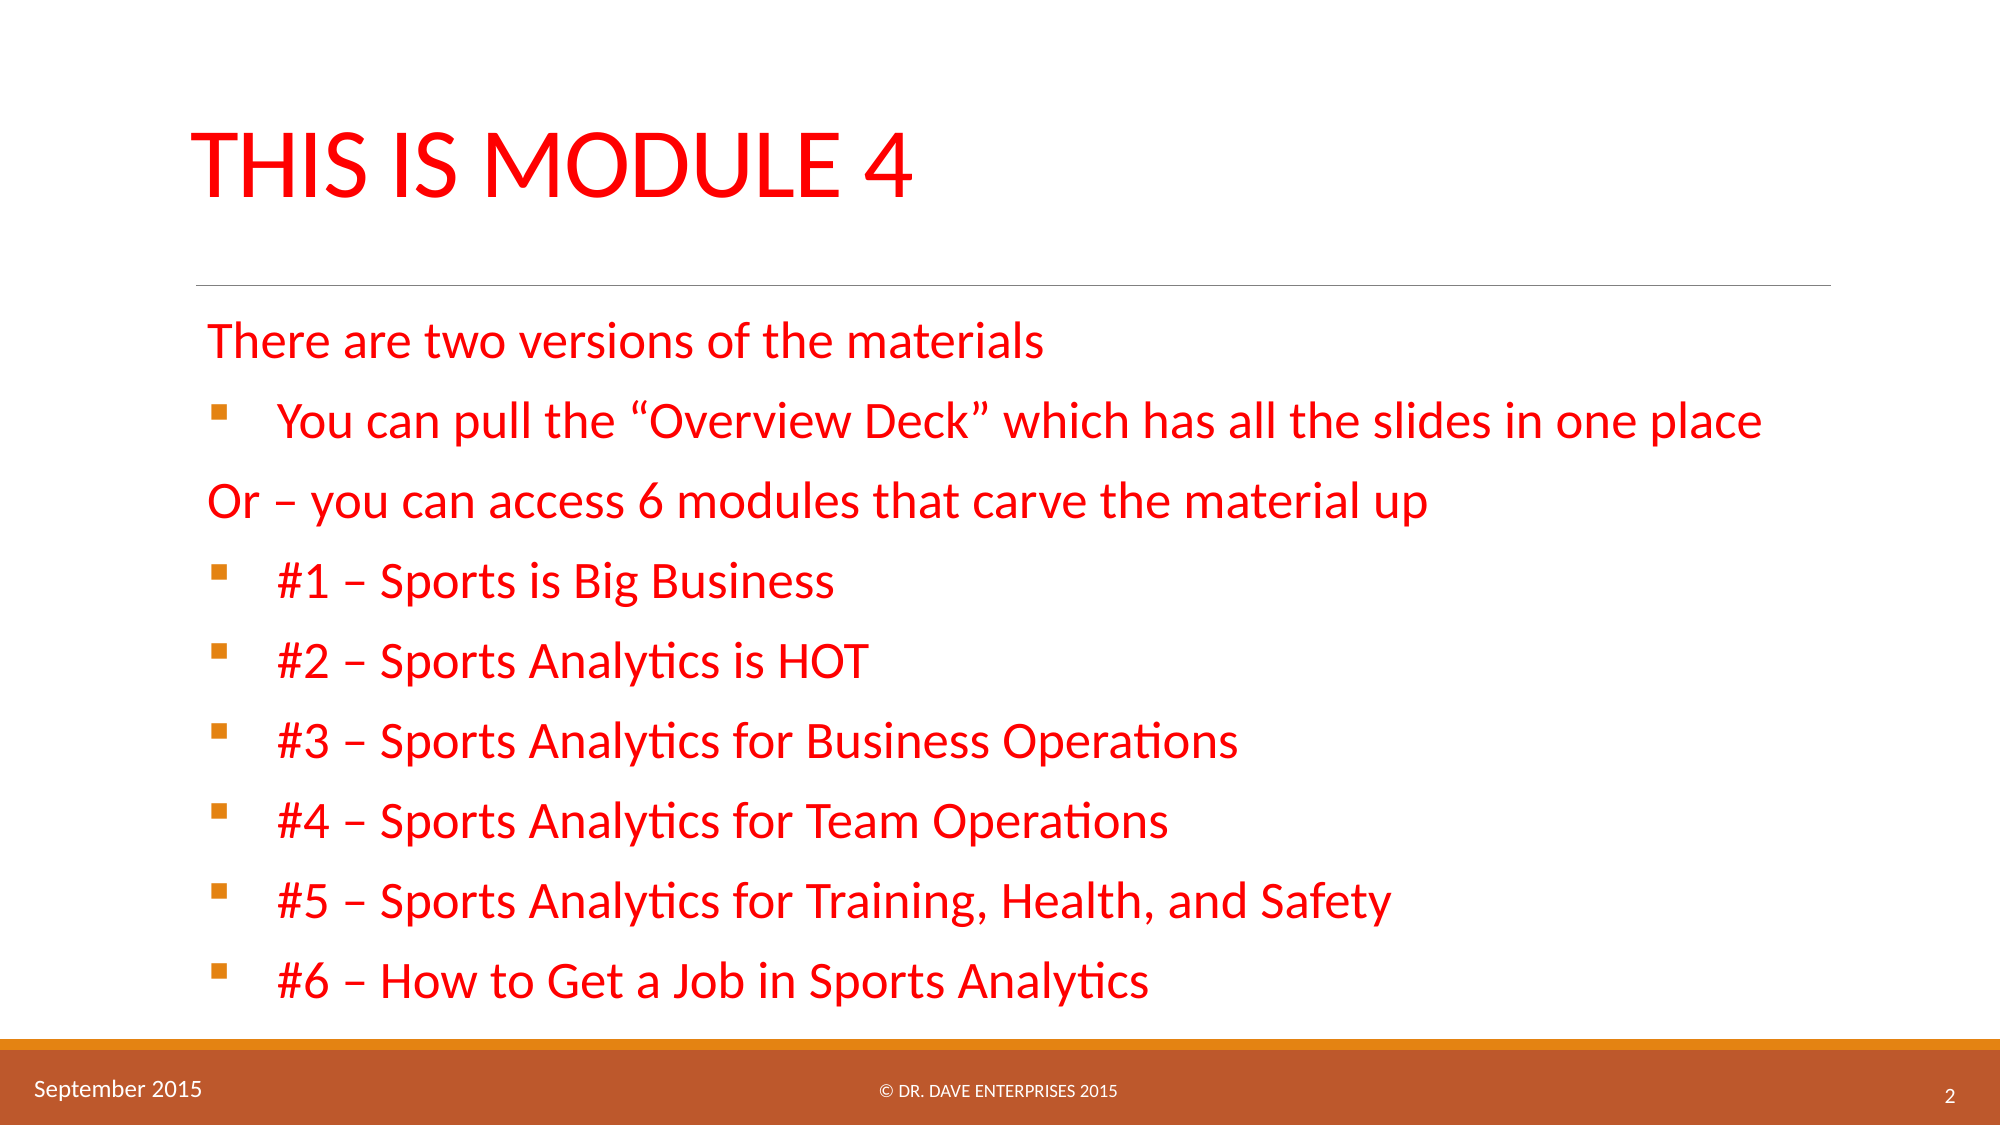

# THIS IS MODULE 4
There are two versions of the materials
You can pull the “Overview Deck” which has all the slides in one place
Or – you can access 6 modules that carve the material up
#1 – Sports is Big Business
#2 – Sports Analytics is HOT
#3 – Sports Analytics for Business Operations
#4 – Sports Analytics for Team Operations
#5 – Sports Analytics for Training, Health, and Safety
#6 – How to Get a Job in Sports Analytics
© Dr. Dave Enterprises 2015
September 2015
2